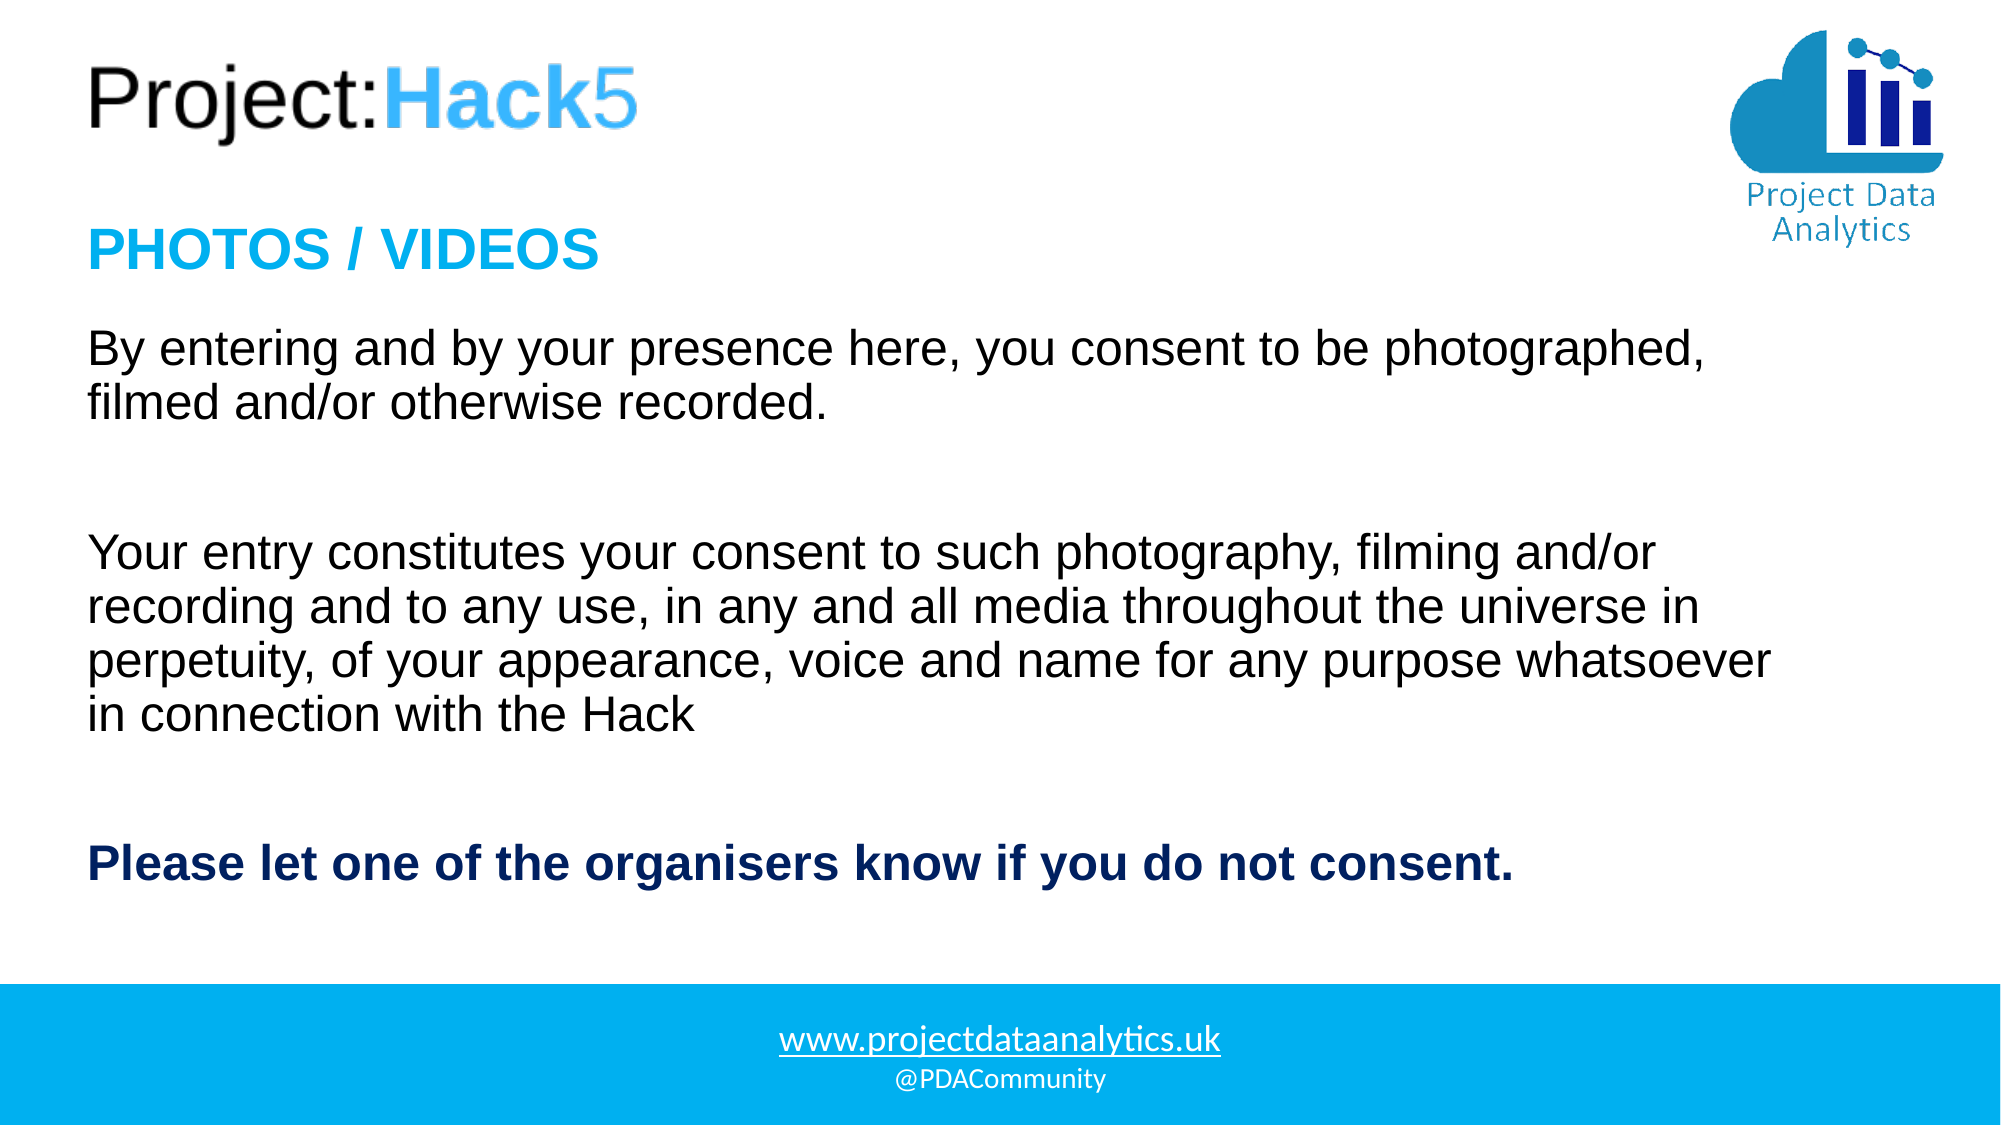

PHOTOS / VIDEOS
By entering and by your presence here, you consent to be photographed, filmed and/or otherwise recorded.

Your entry constitutes your consent to such photography, filming and/or recording and to any use, in any and all media throughout the universe in perpetuity, of your appearance, voice and name for any purpose whatsoever in connection with the Hack

Please let one of the organisers know if you do not consent.